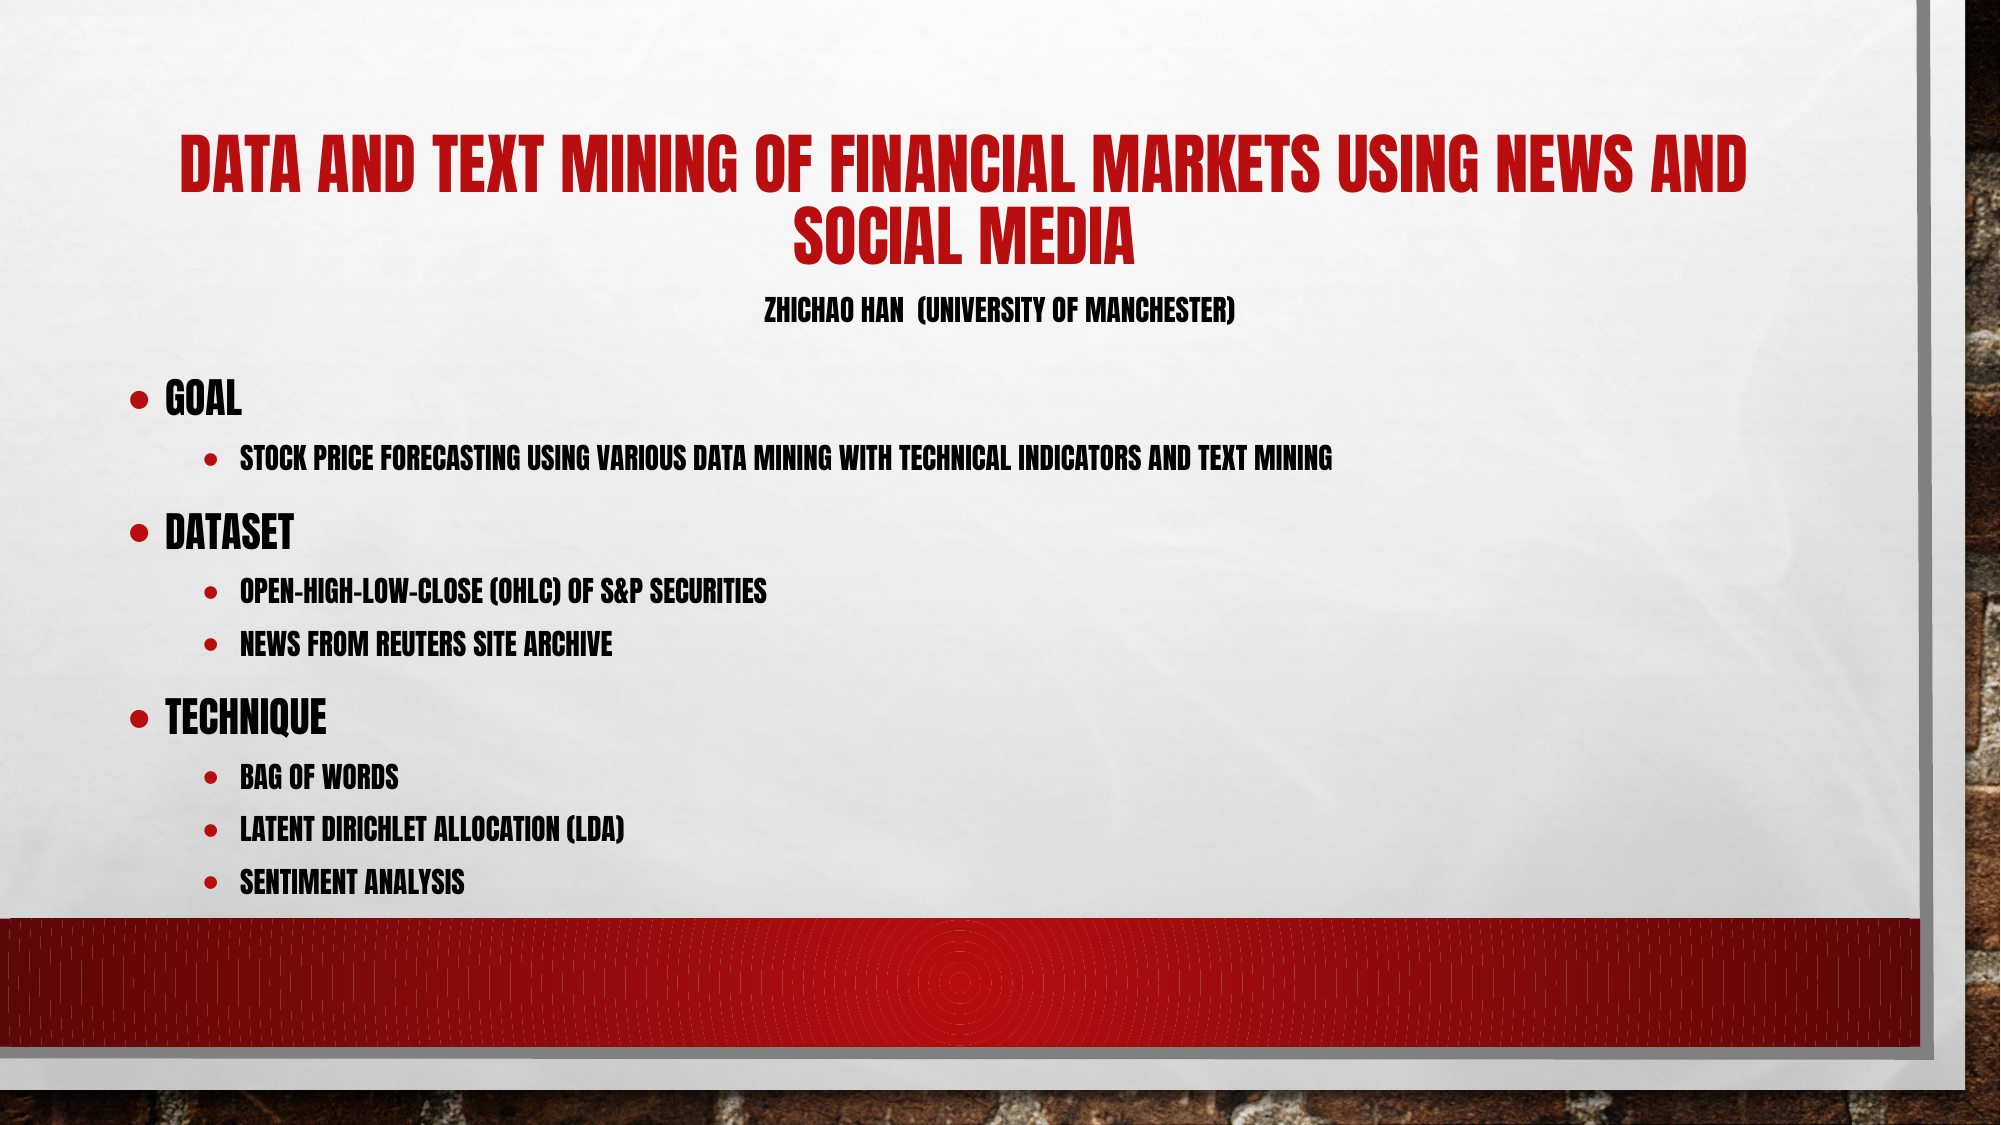

# DATA AND TEXT MINING OF FINANCIAL MARKETS USING NEWS AND SOCIAL MEDIA
Zhichao Han  (university of manchester)
Goal
Stock price forecasting using various data mining with technical indicators and text mining
Dataset
Open-high-low-close (ohlc) of s&P securities
News from reuters site archive
technique
Bag of words
Latent Dirichlet Allocation (LDA)
Sentiment analysis